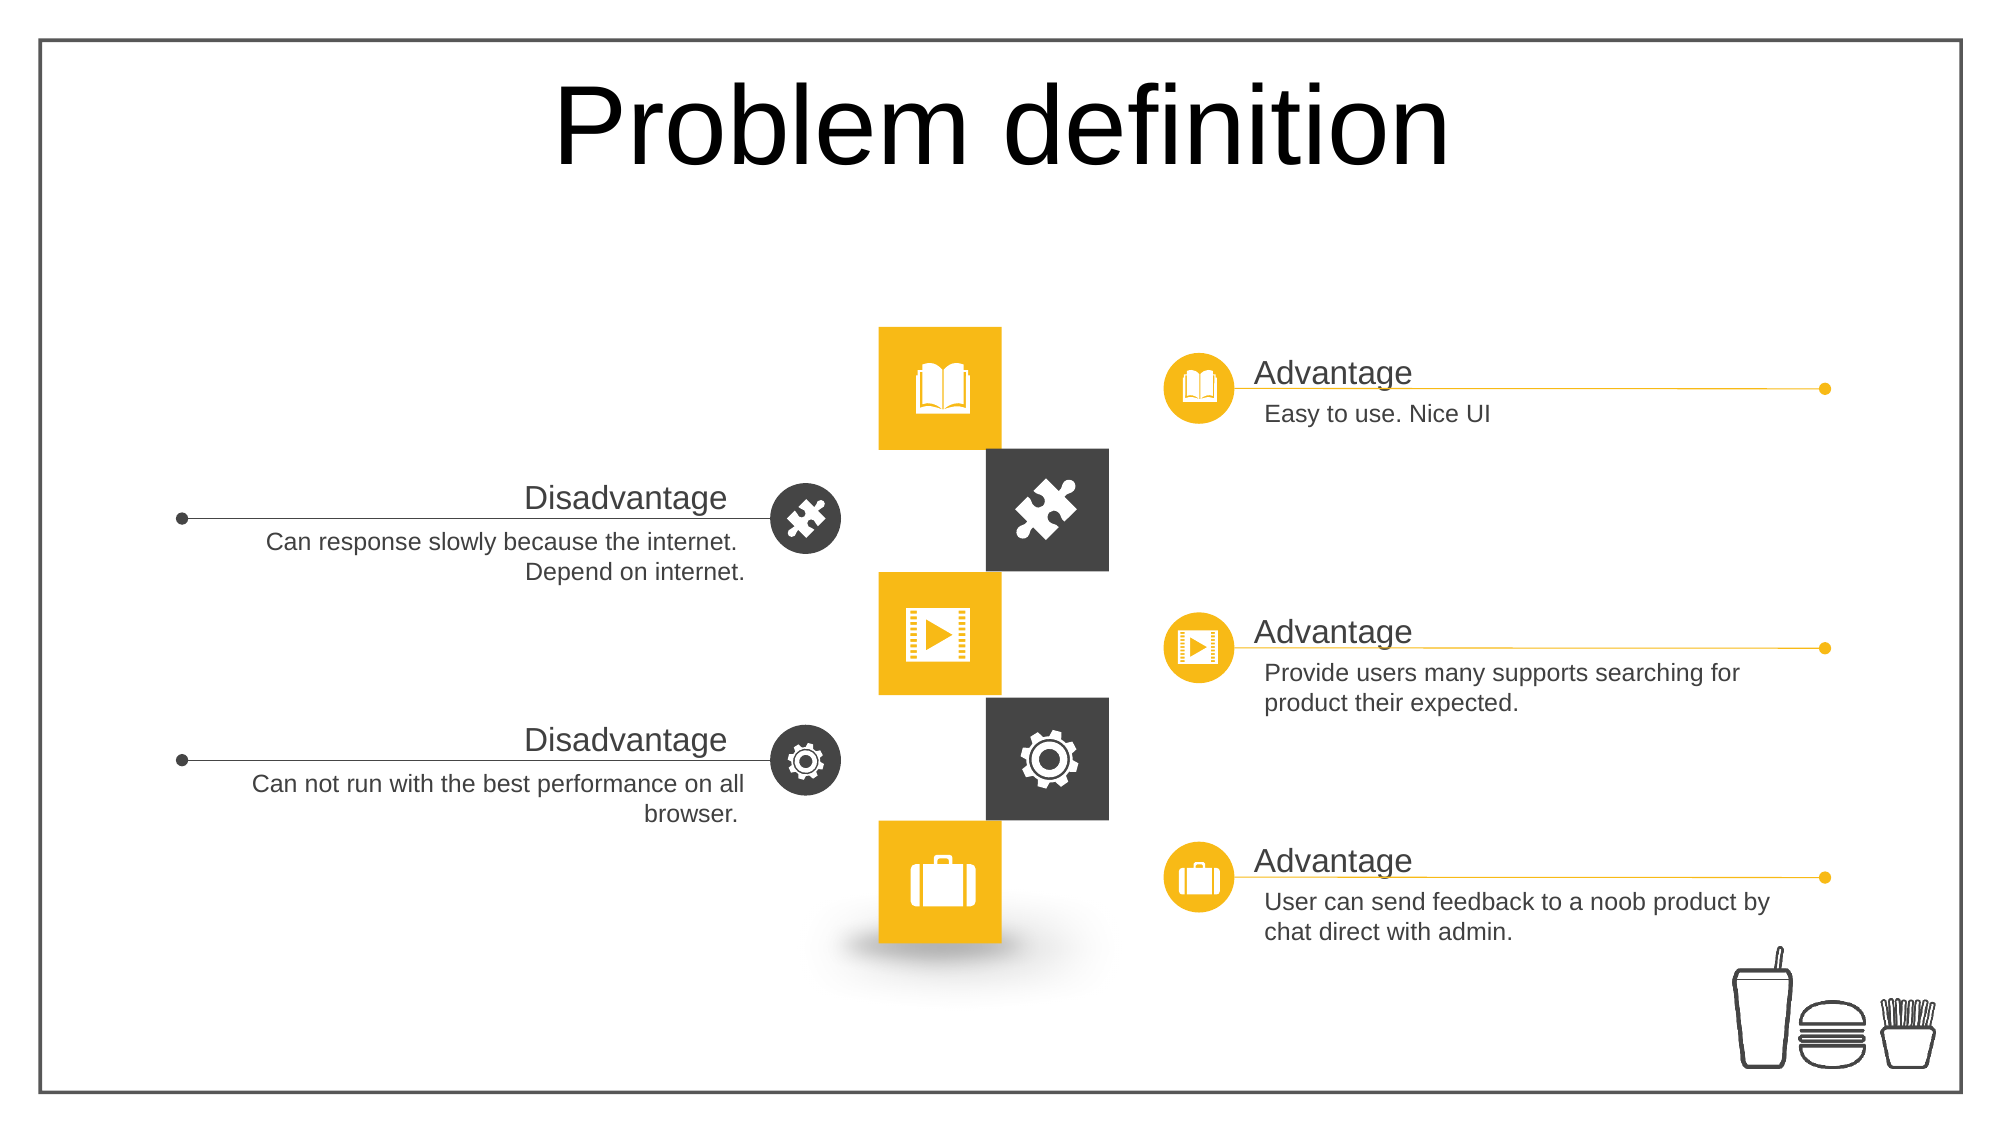

Problem definition

Advantage

Easy to use. Nice UI
Disadvantage

Can response slowly because the internet.
Depend on internet.
Advantage

Provide users many supports searching for product their expected.
Disadvantage

Can not run with the best performance on all browser.
Advantage

User can send feedback to a noob product by chat direct with admin.